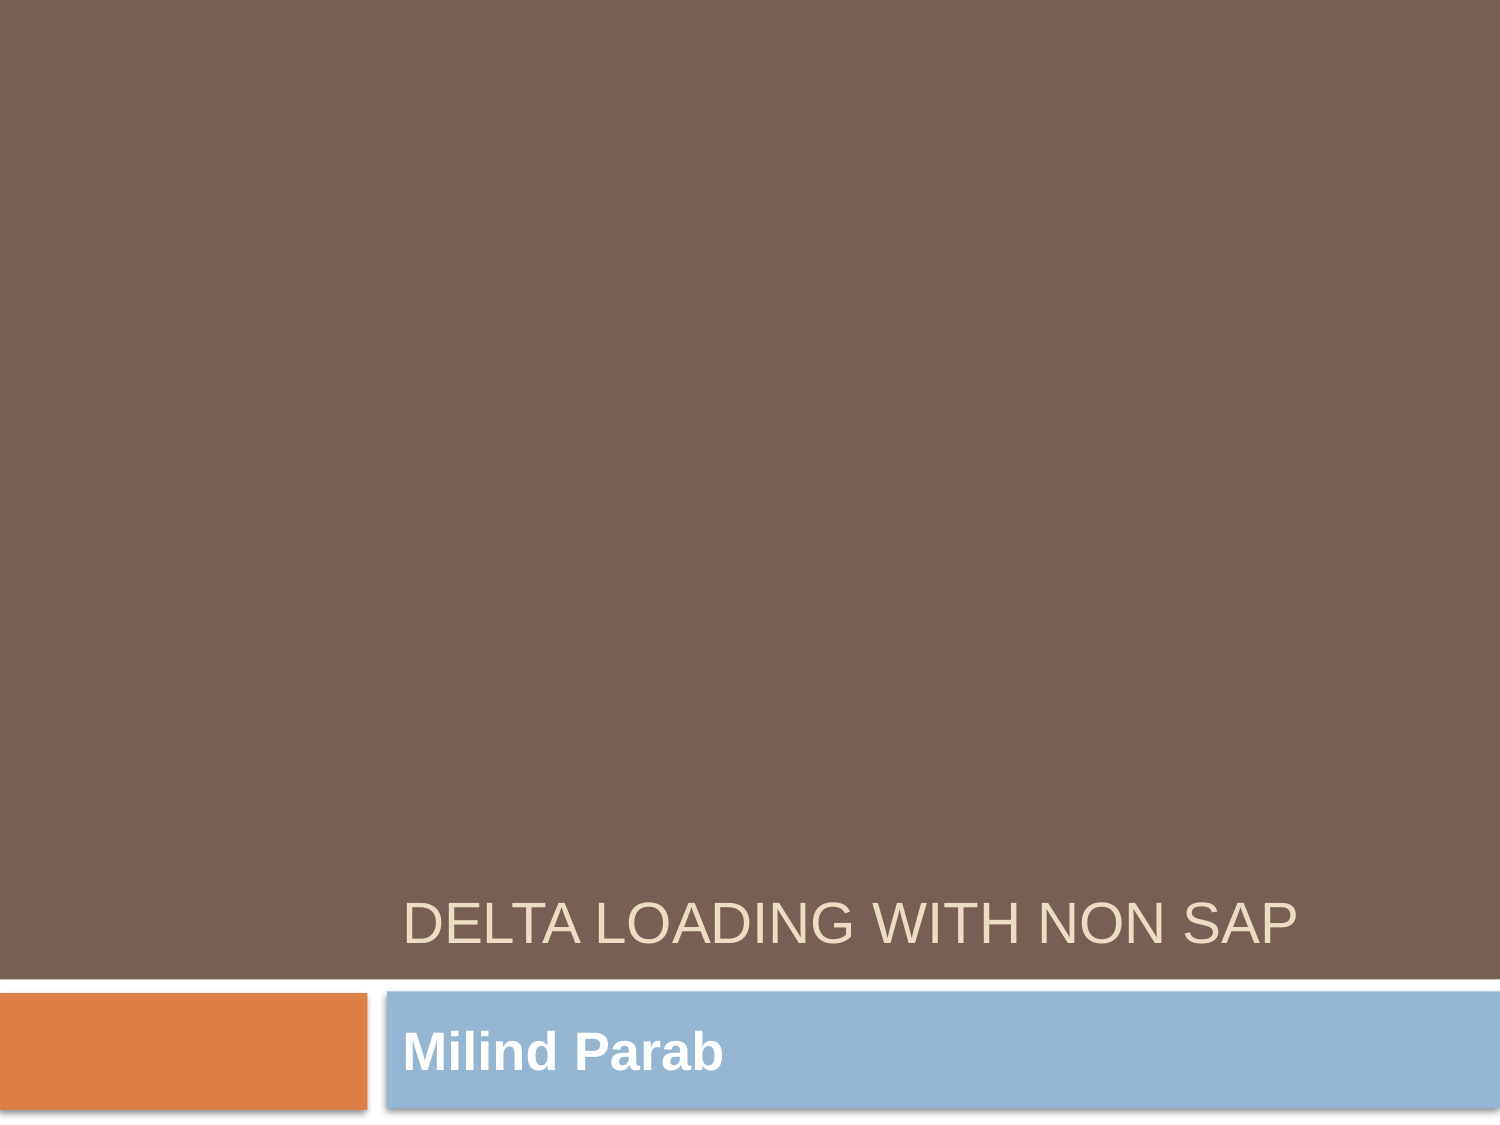

# Delta Loading with Non SAP
Milind Parab